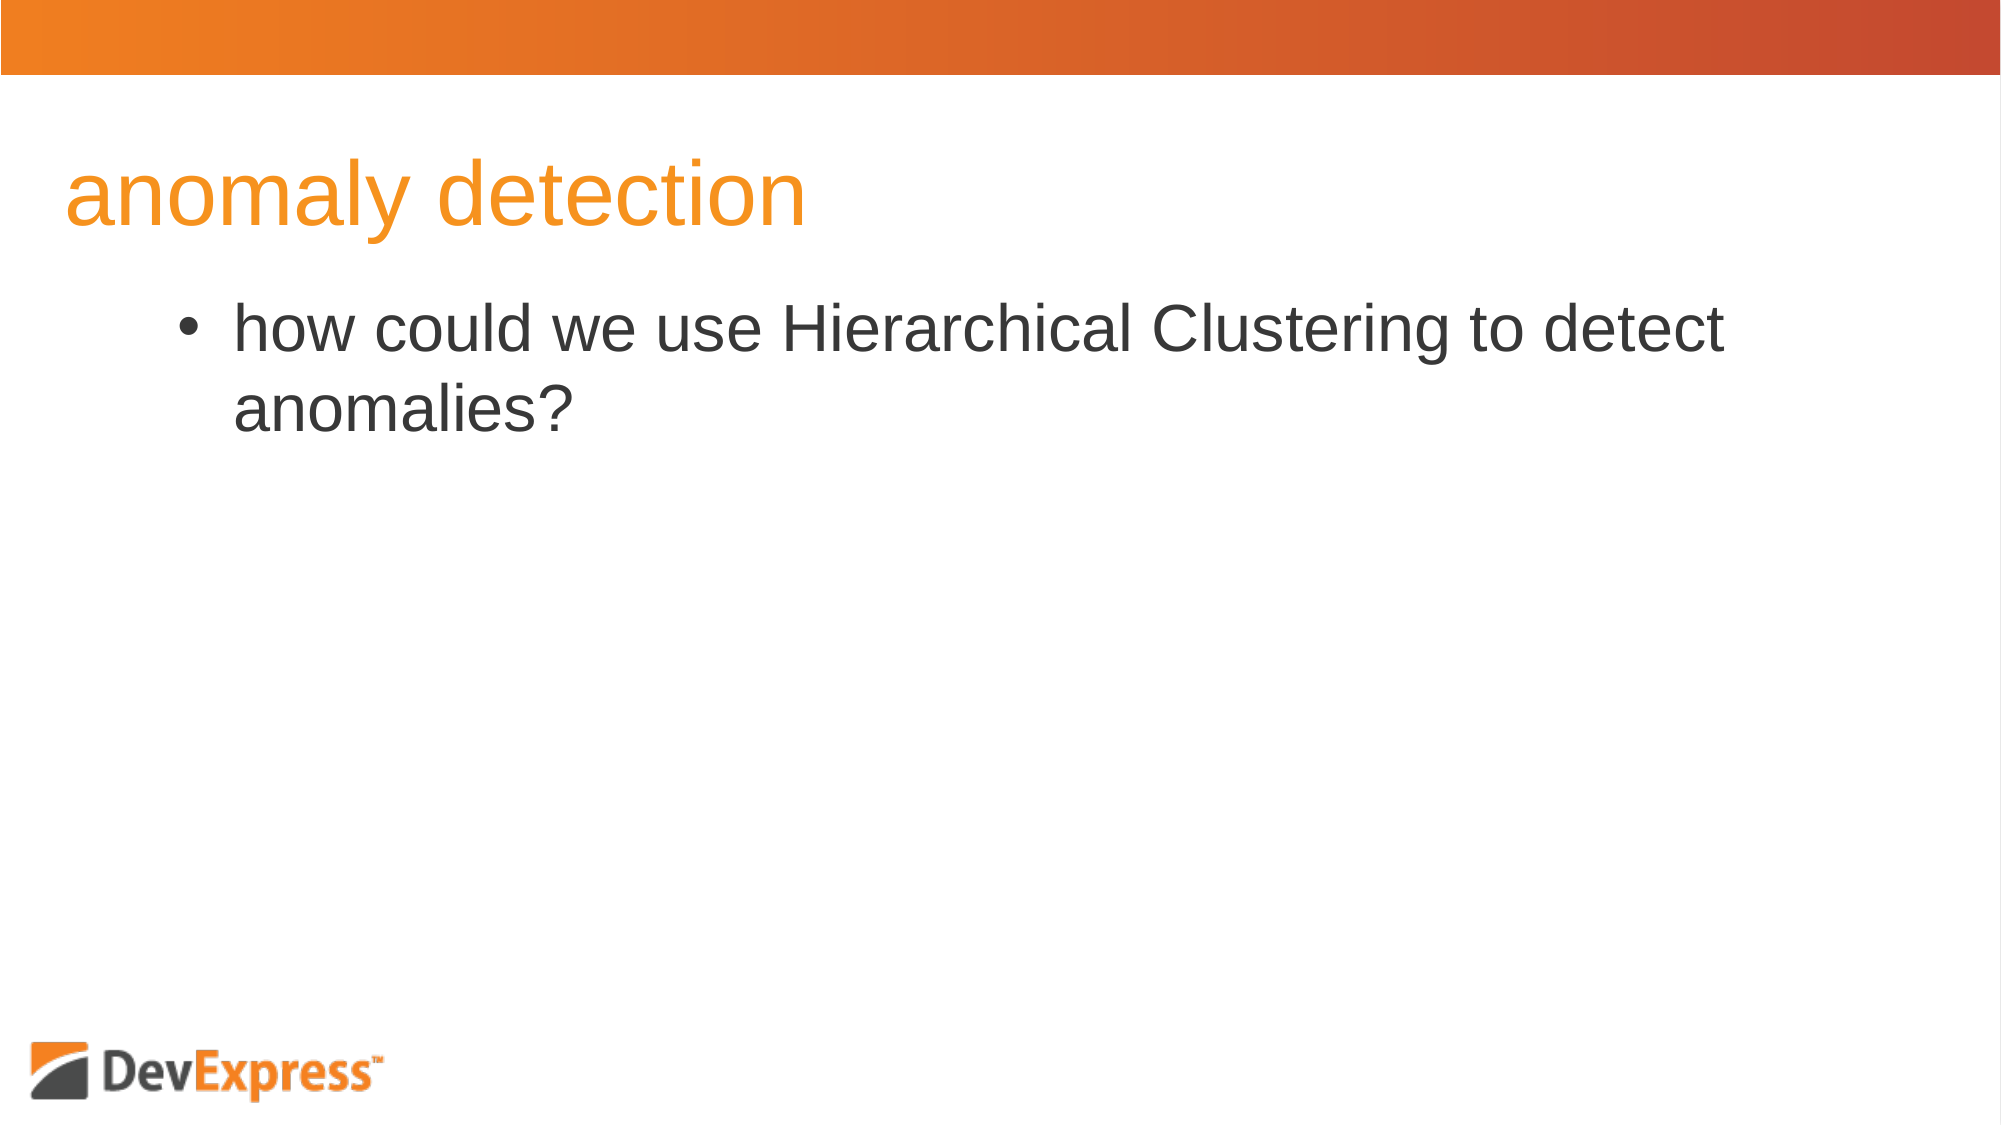

# anomaly detection
how could we use Hierarchical Clustering to detect anomalies?